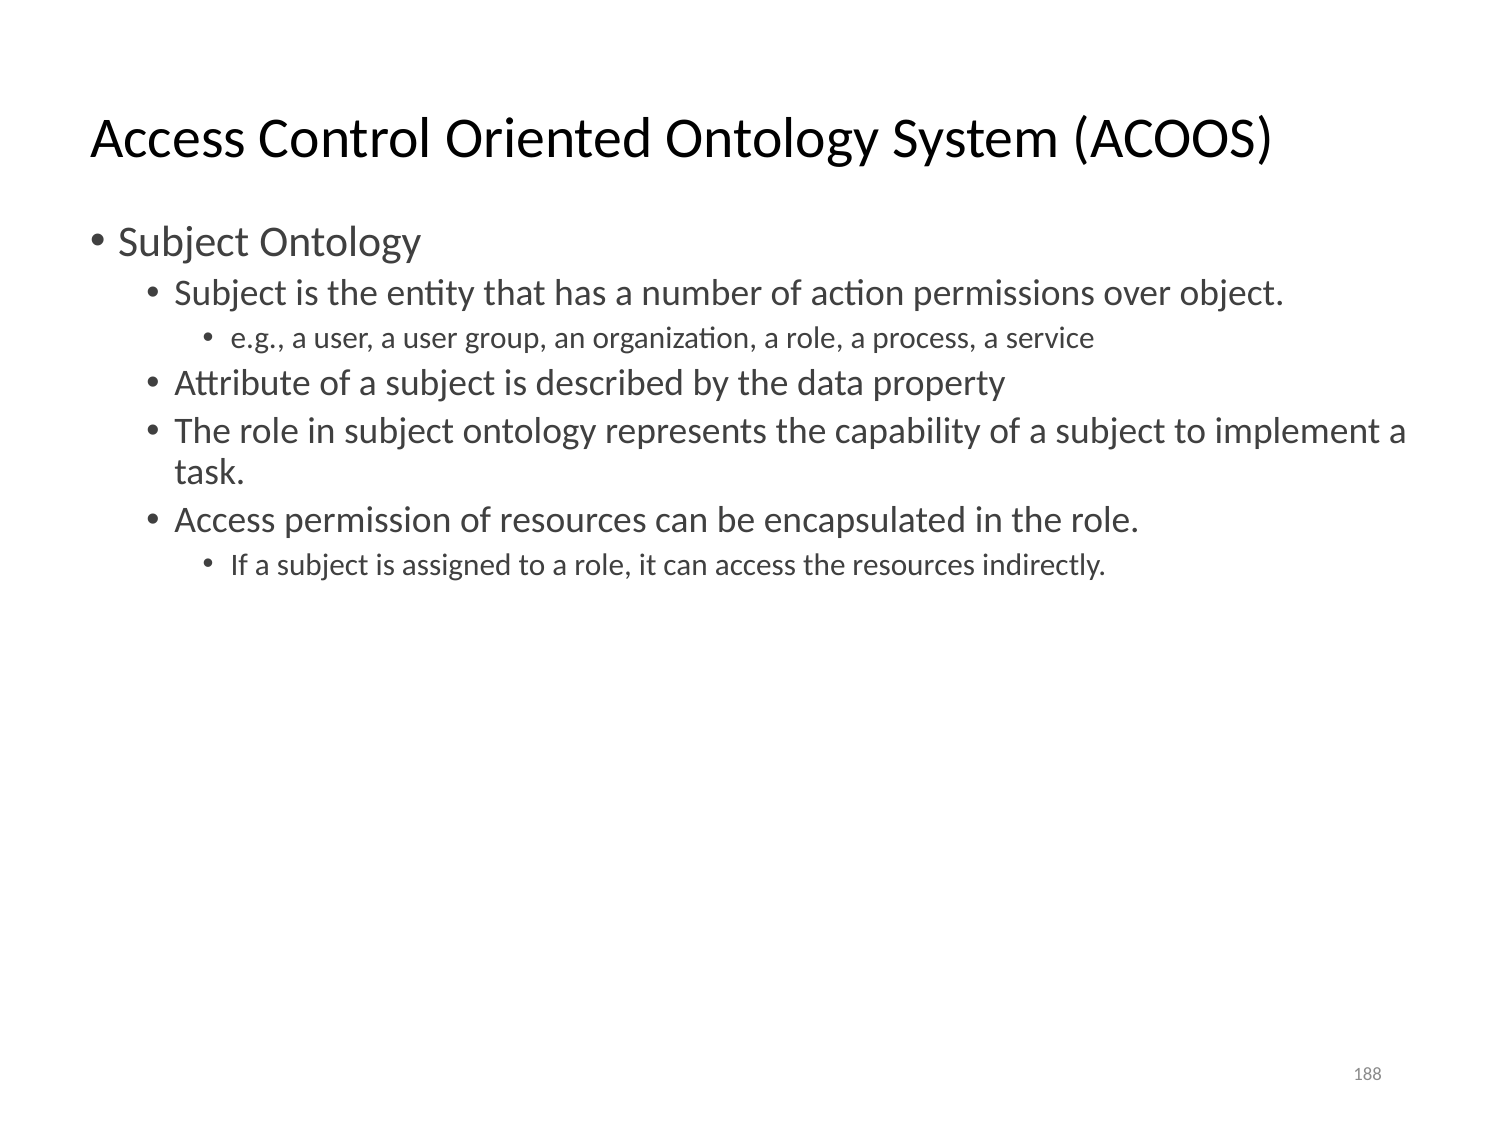

# Access Control Oriented Ontology System (ACOOS)
Subject Ontology
Subject is the entity that has a number of action permissions over object.
e.g., a user, a user group, an organization, a role, a process, a service
Attribute of a subject is described by the data property
The role in subject ontology represents the capability of a subject to implement a task.
Access permission of resources can be encapsulated in the role.
If a subject is assigned to a role, it can access the resources indirectly.
188